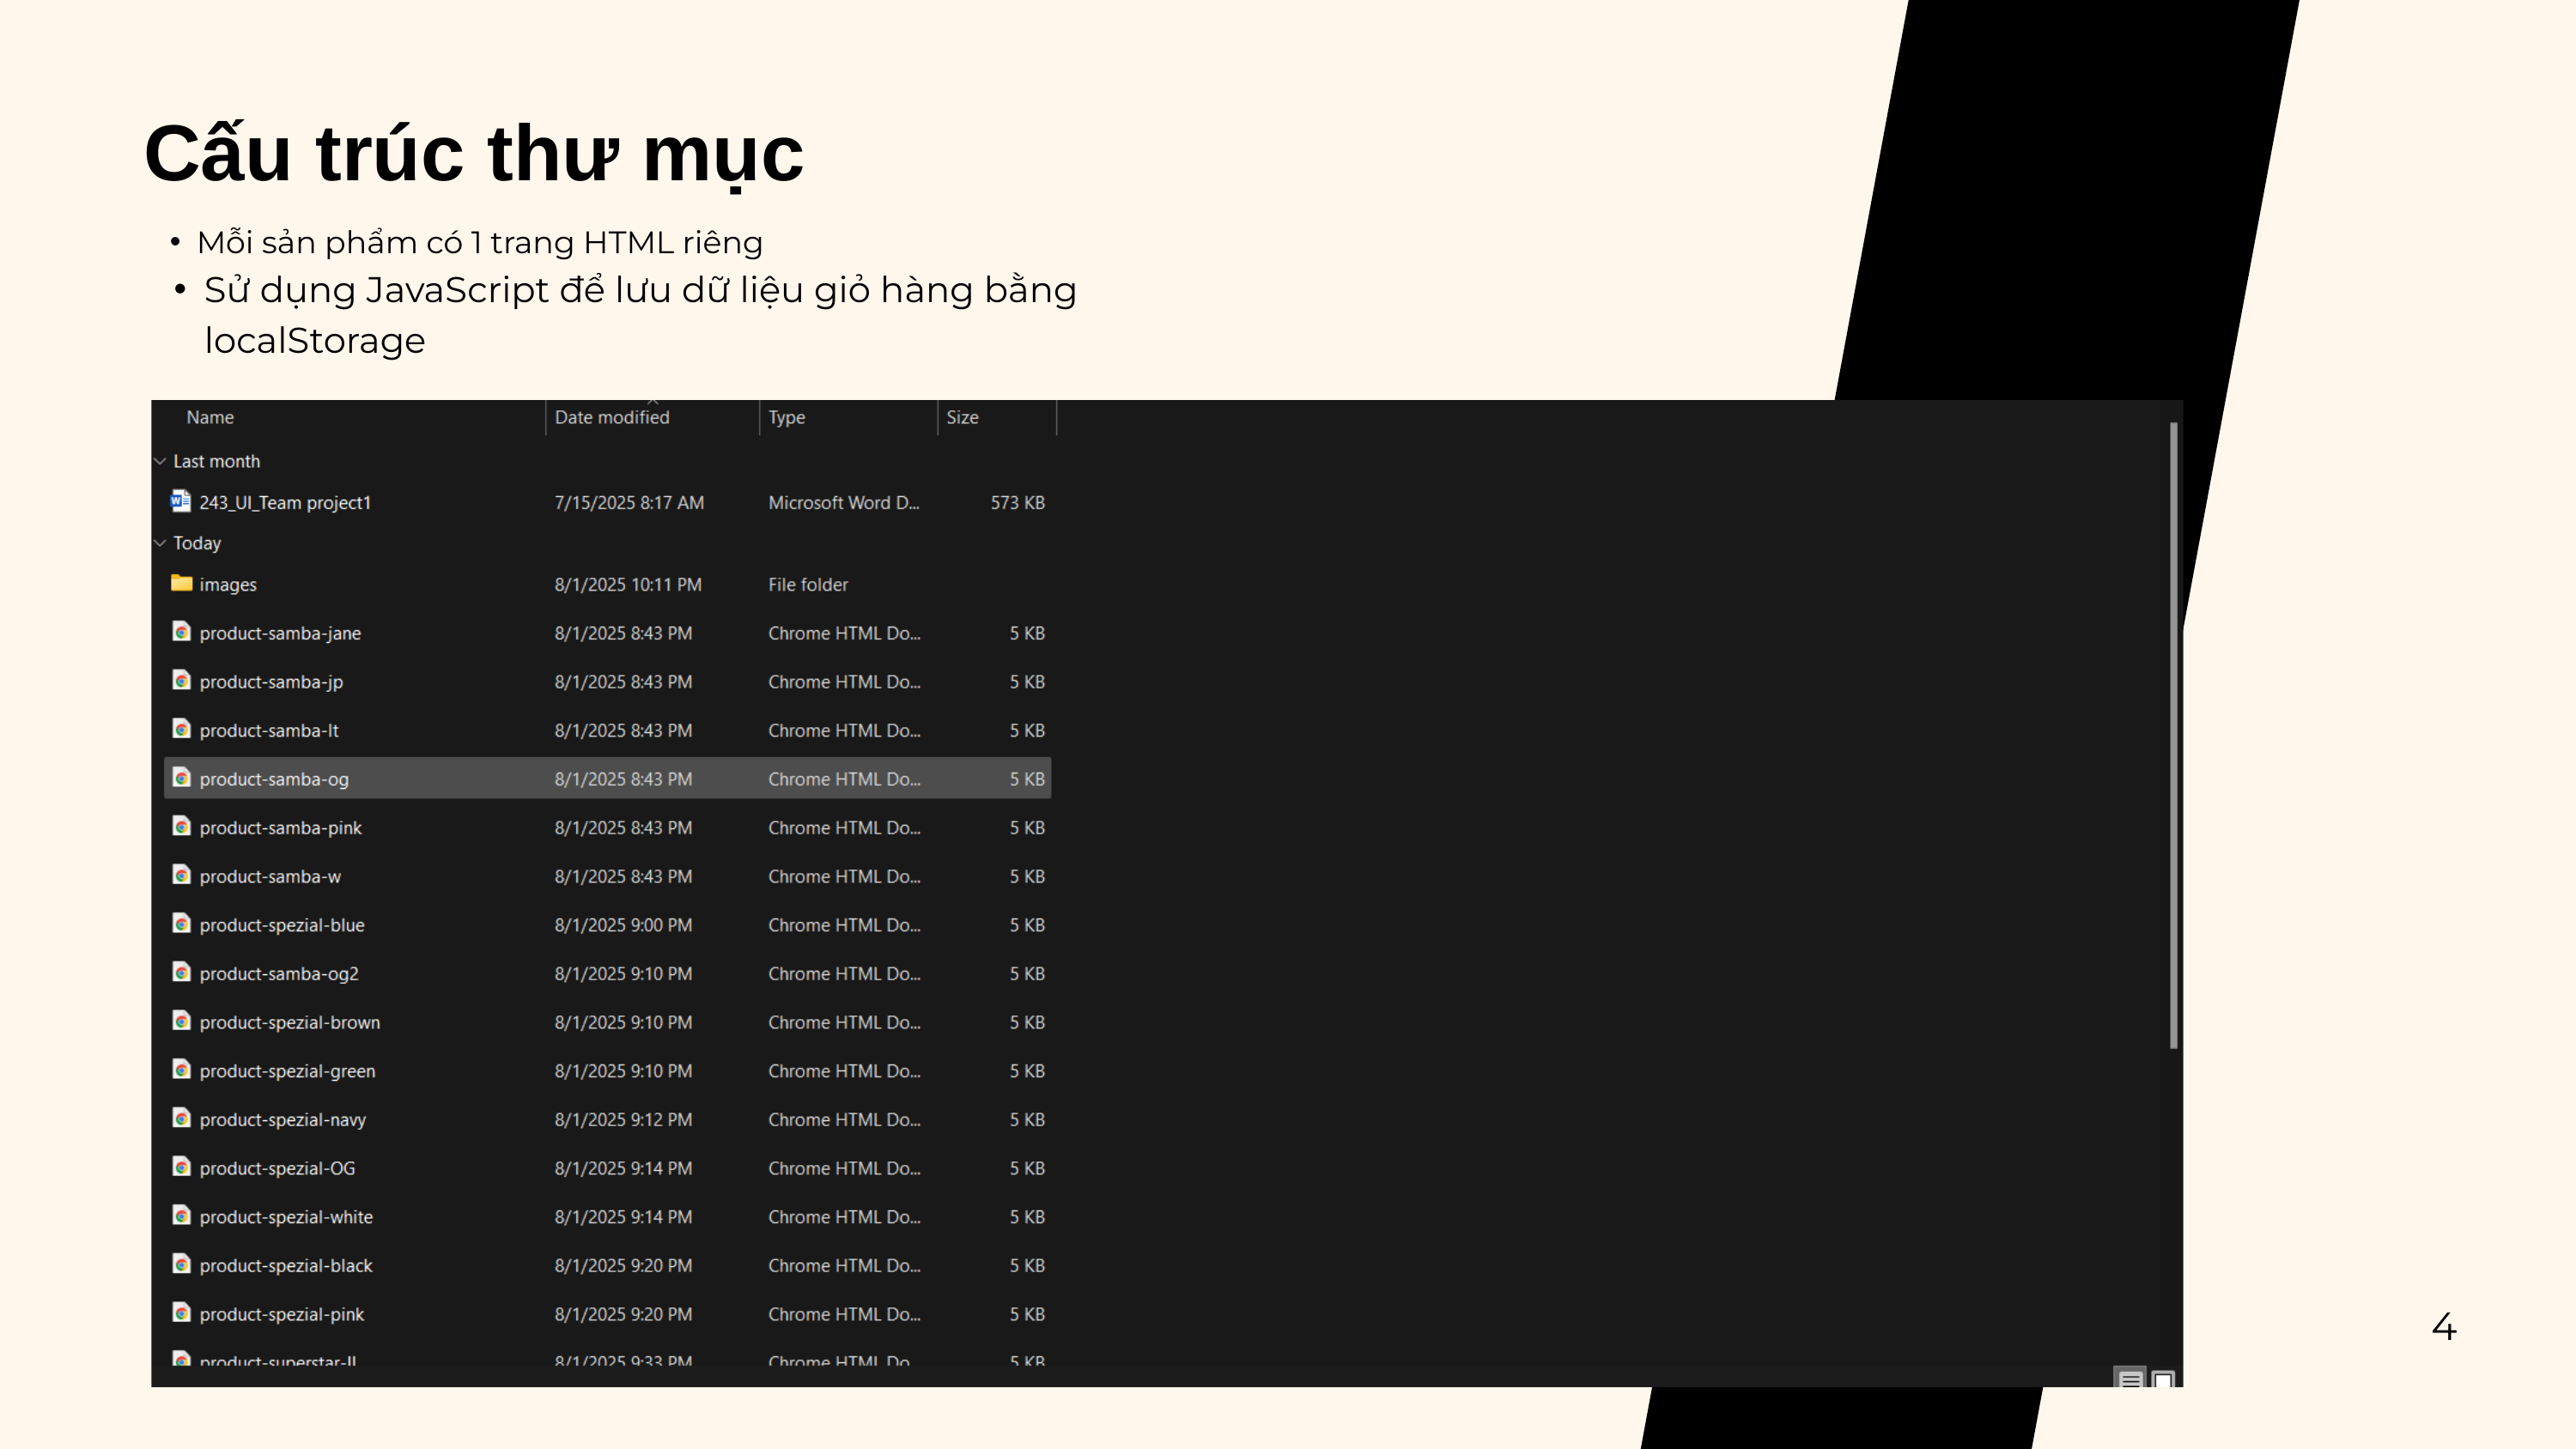

Cấu trúc thư mục
Mỗi sản phẩm có 1 trang HTML riêng
Sử dụng JavaScript để lưu dữ liệu giỏ hàng bằng localStorage

4